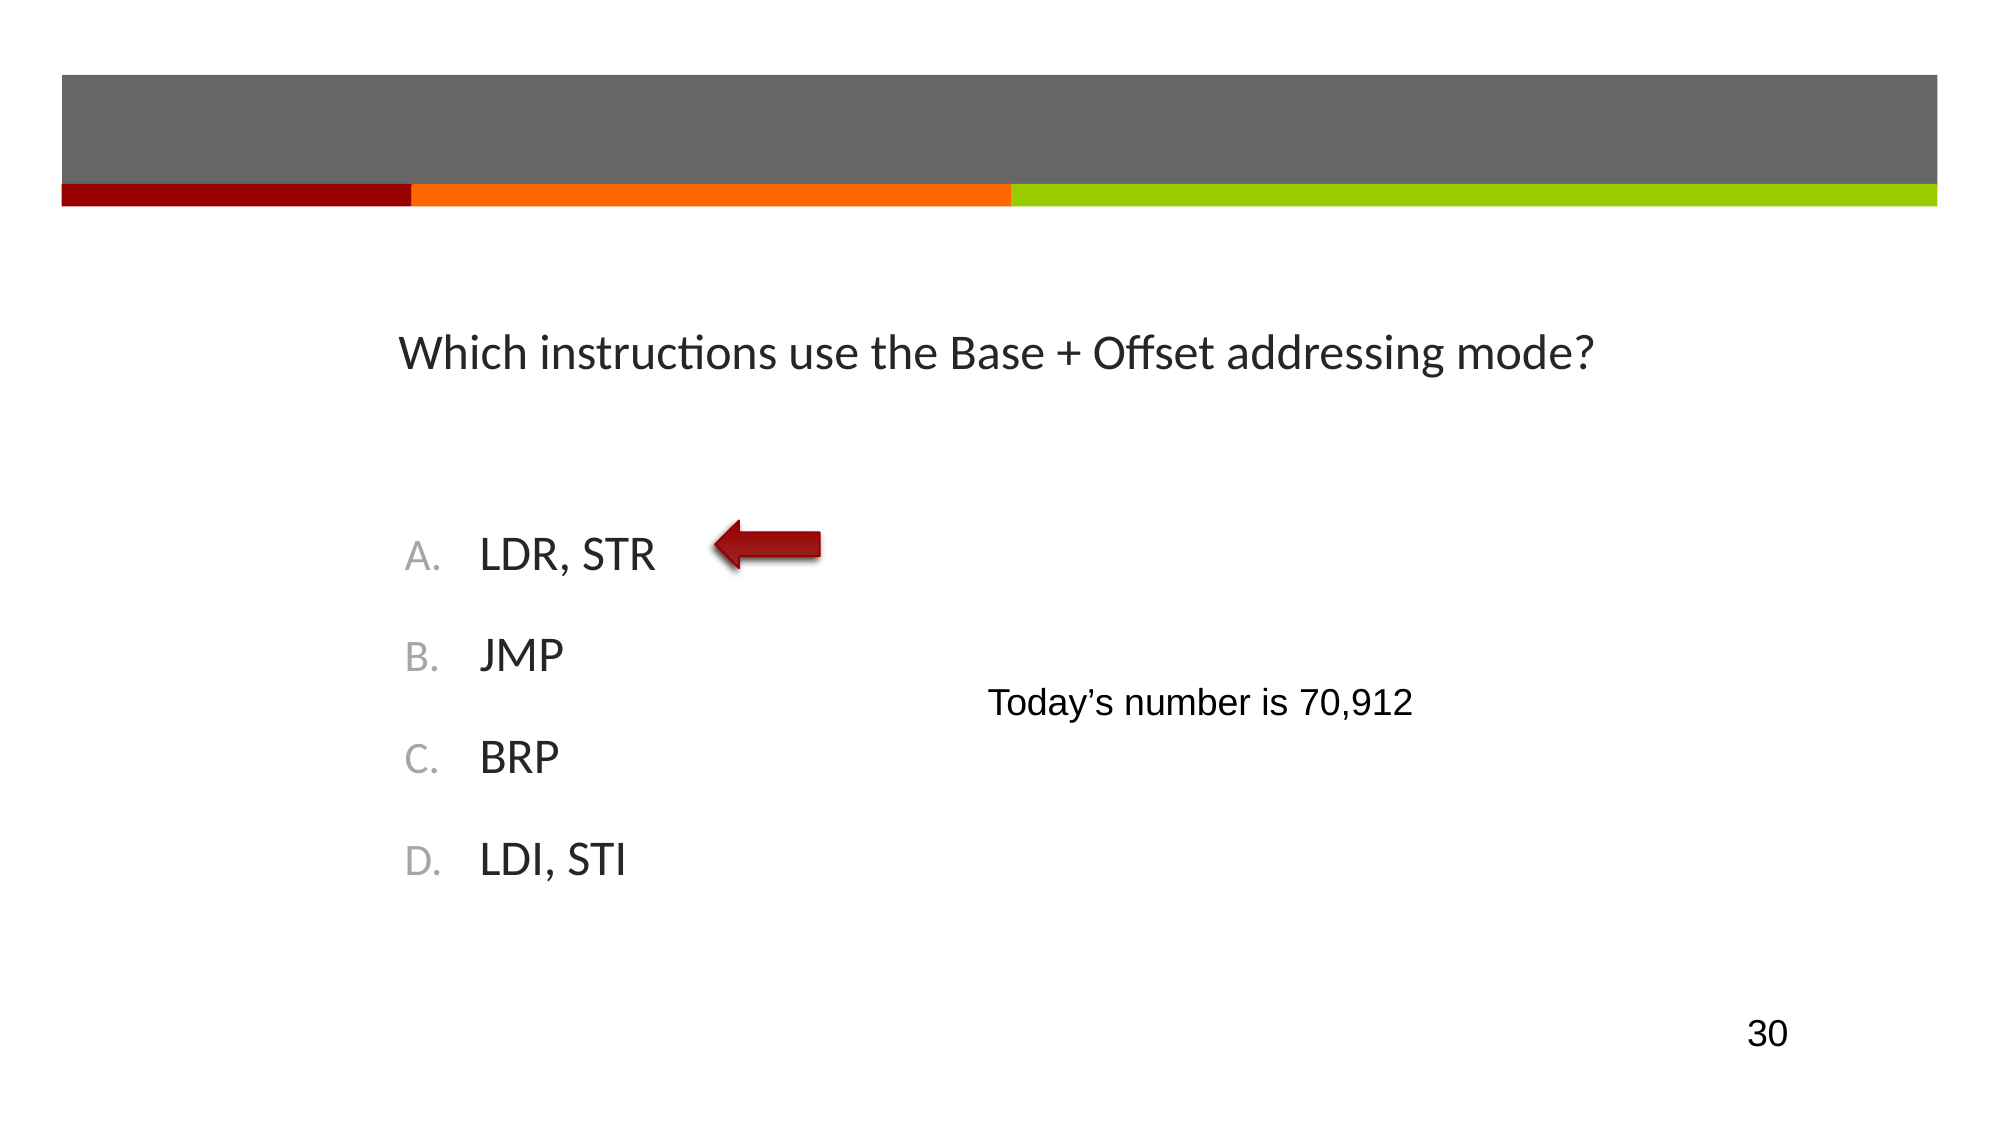

#
Which instructions use the Base + Offset addressing mode?
LDR, STR
JMP
BRP
LDI, STI

Today’s number is 70,912
30